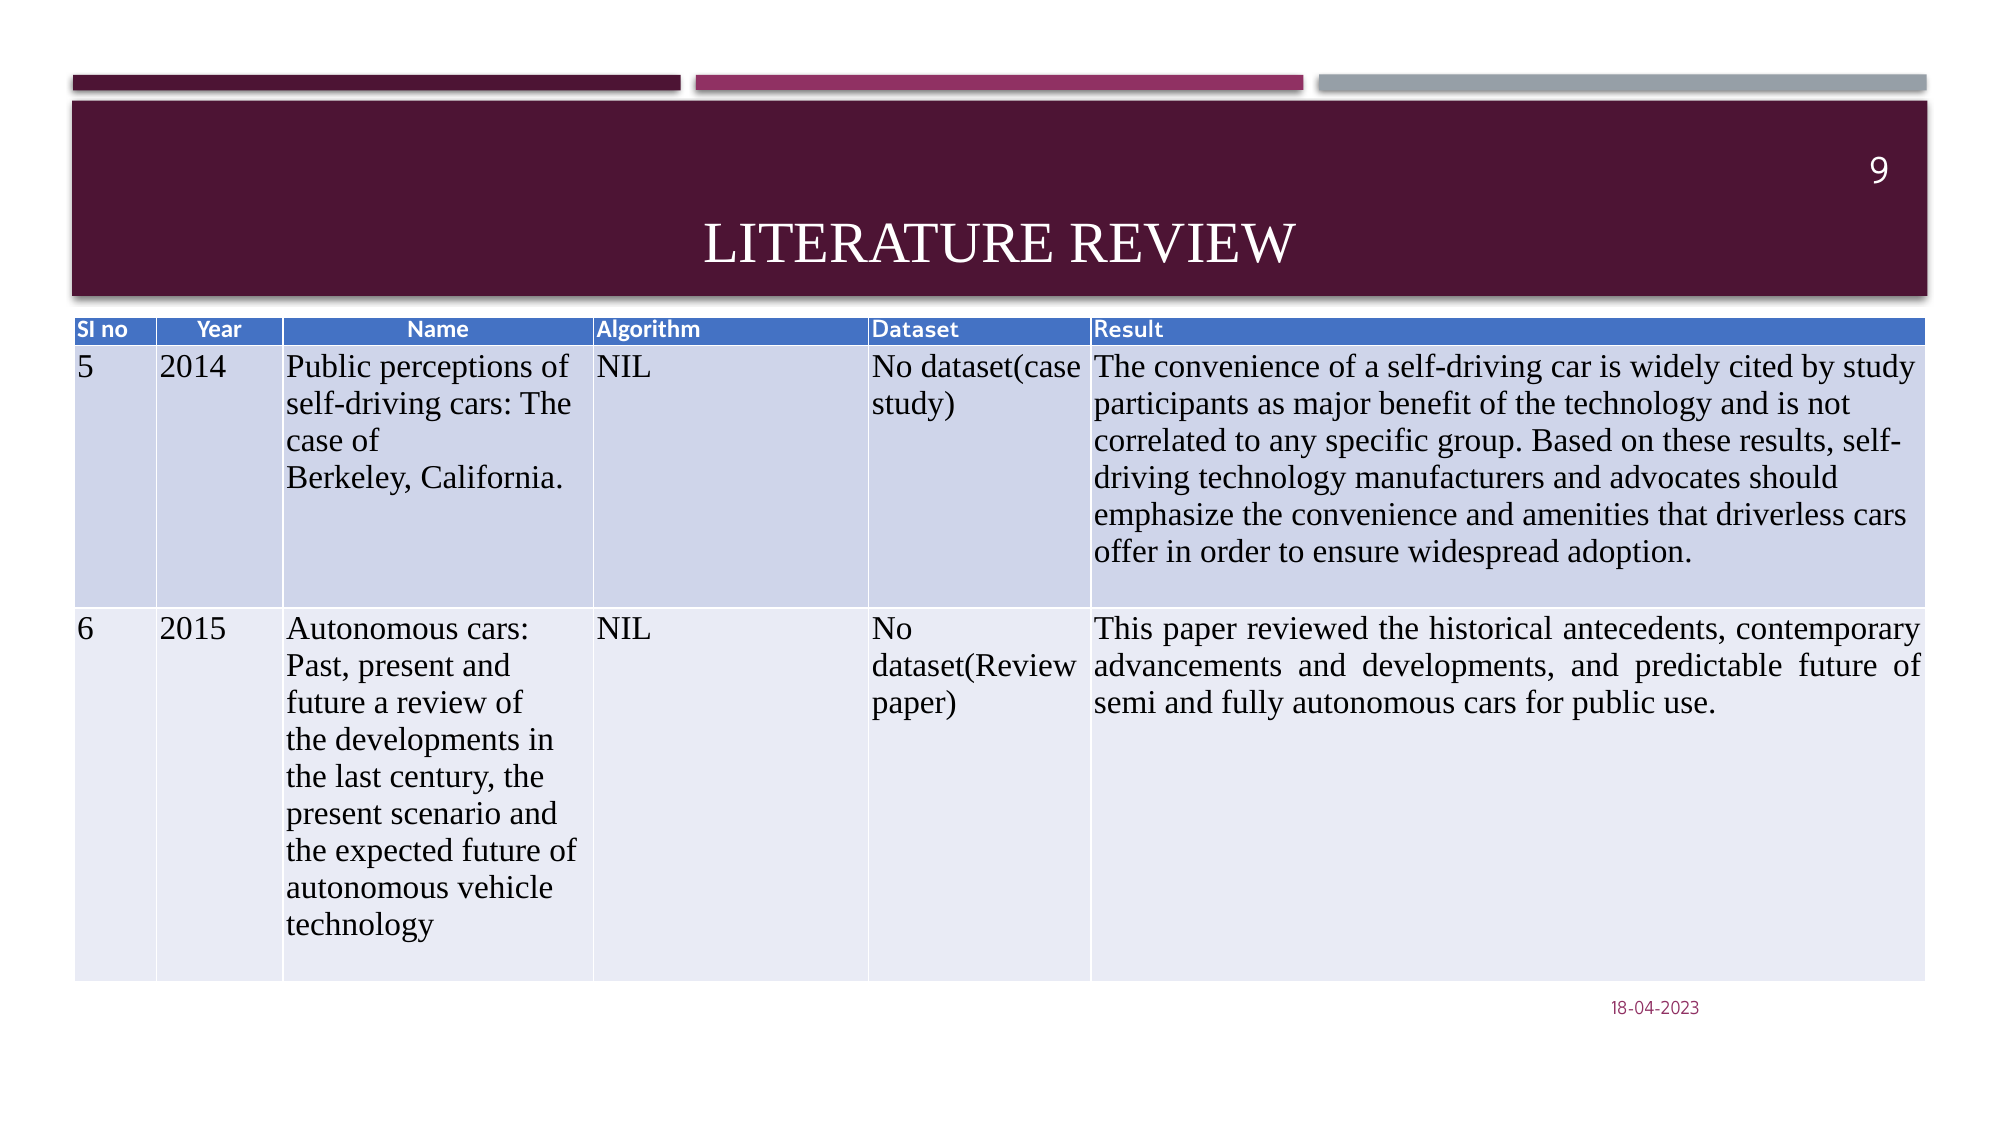

# literature review
9
| SI no​ | Year​ | Name​ | Algorithm​ | Dataset | Result |
| --- | --- | --- | --- | --- | --- |
| 5 | 2014 | Public perceptions of self-driving cars: The case of Berkeley, California.​ ​ | NIL | No dataset(case study) | The convenience of a self-driving car is widely cited by study participants as major benefit of the technology and is not correlated to any specific group. Based on these results, self-driving technology manufacturers and advocates should emphasize the convenience and amenities that driverless cars offer in order to ensure widespread adoption. |
| 6 | 2015 | Autonomous cars: Past, present and future a review of the developments in the last century, the present scenario and the expected future of autonomous vehicle technology | NIL | No dataset(Review paper) | This paper reviewed the historical antecedents, contemporary advancements and developments, and predictable future of semi and fully autonomous cars for public use. |
18-04-2023